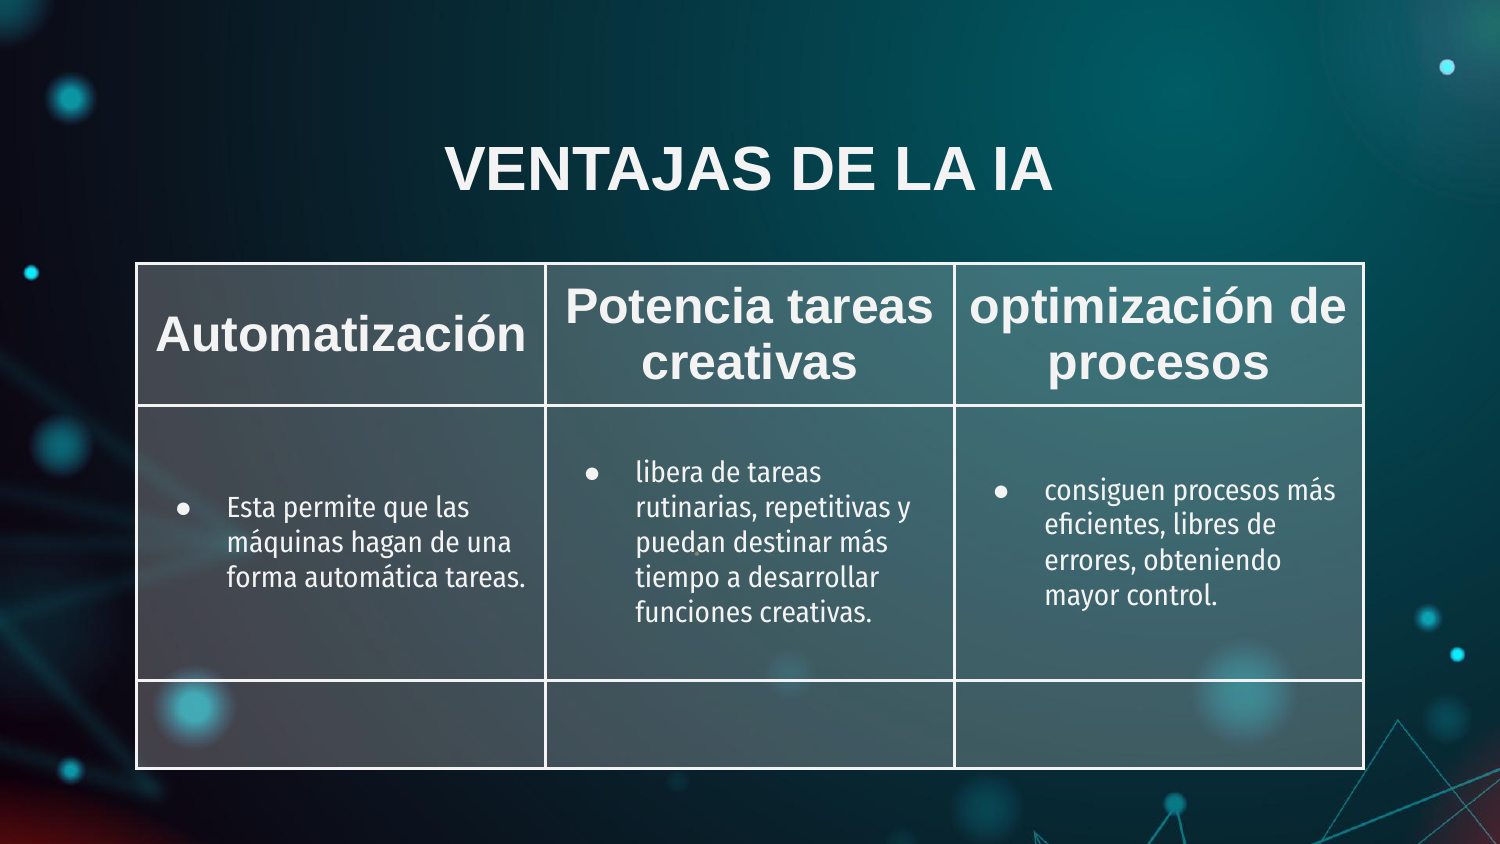

# VENTAJAS DE LA IA
| Automatización | Potencia tareas creativas | optimización de procesos |
| --- | --- | --- |
| Esta permite que las máquinas hagan de una forma automática tareas. | libera de tareas rutinarias, repetitivas y puedan destinar más tiempo a desarrollar funciones creativas. | consiguen procesos más eficientes, libres de errores, obteniendo mayor control. |
|  |  |  |